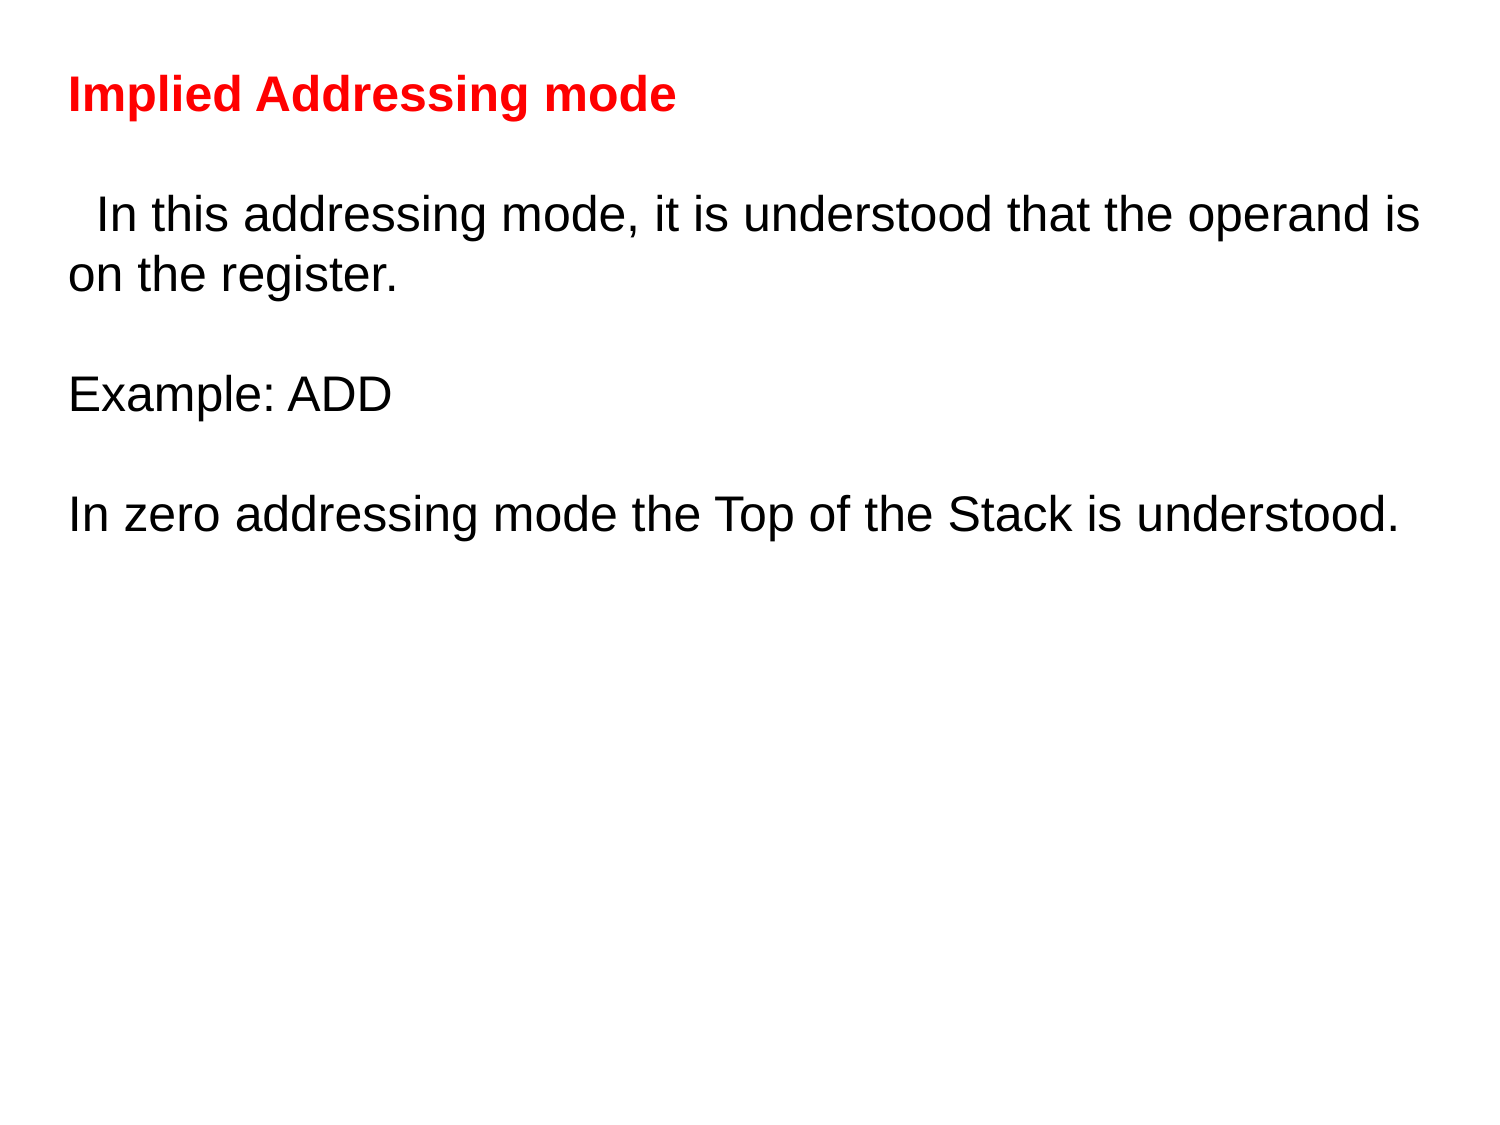

Implied Addressing mode

  In this addressing mode, it is understood that the operand is on the register.

Example: ADD

In zero addressing mode the Top of the Stack is understood.